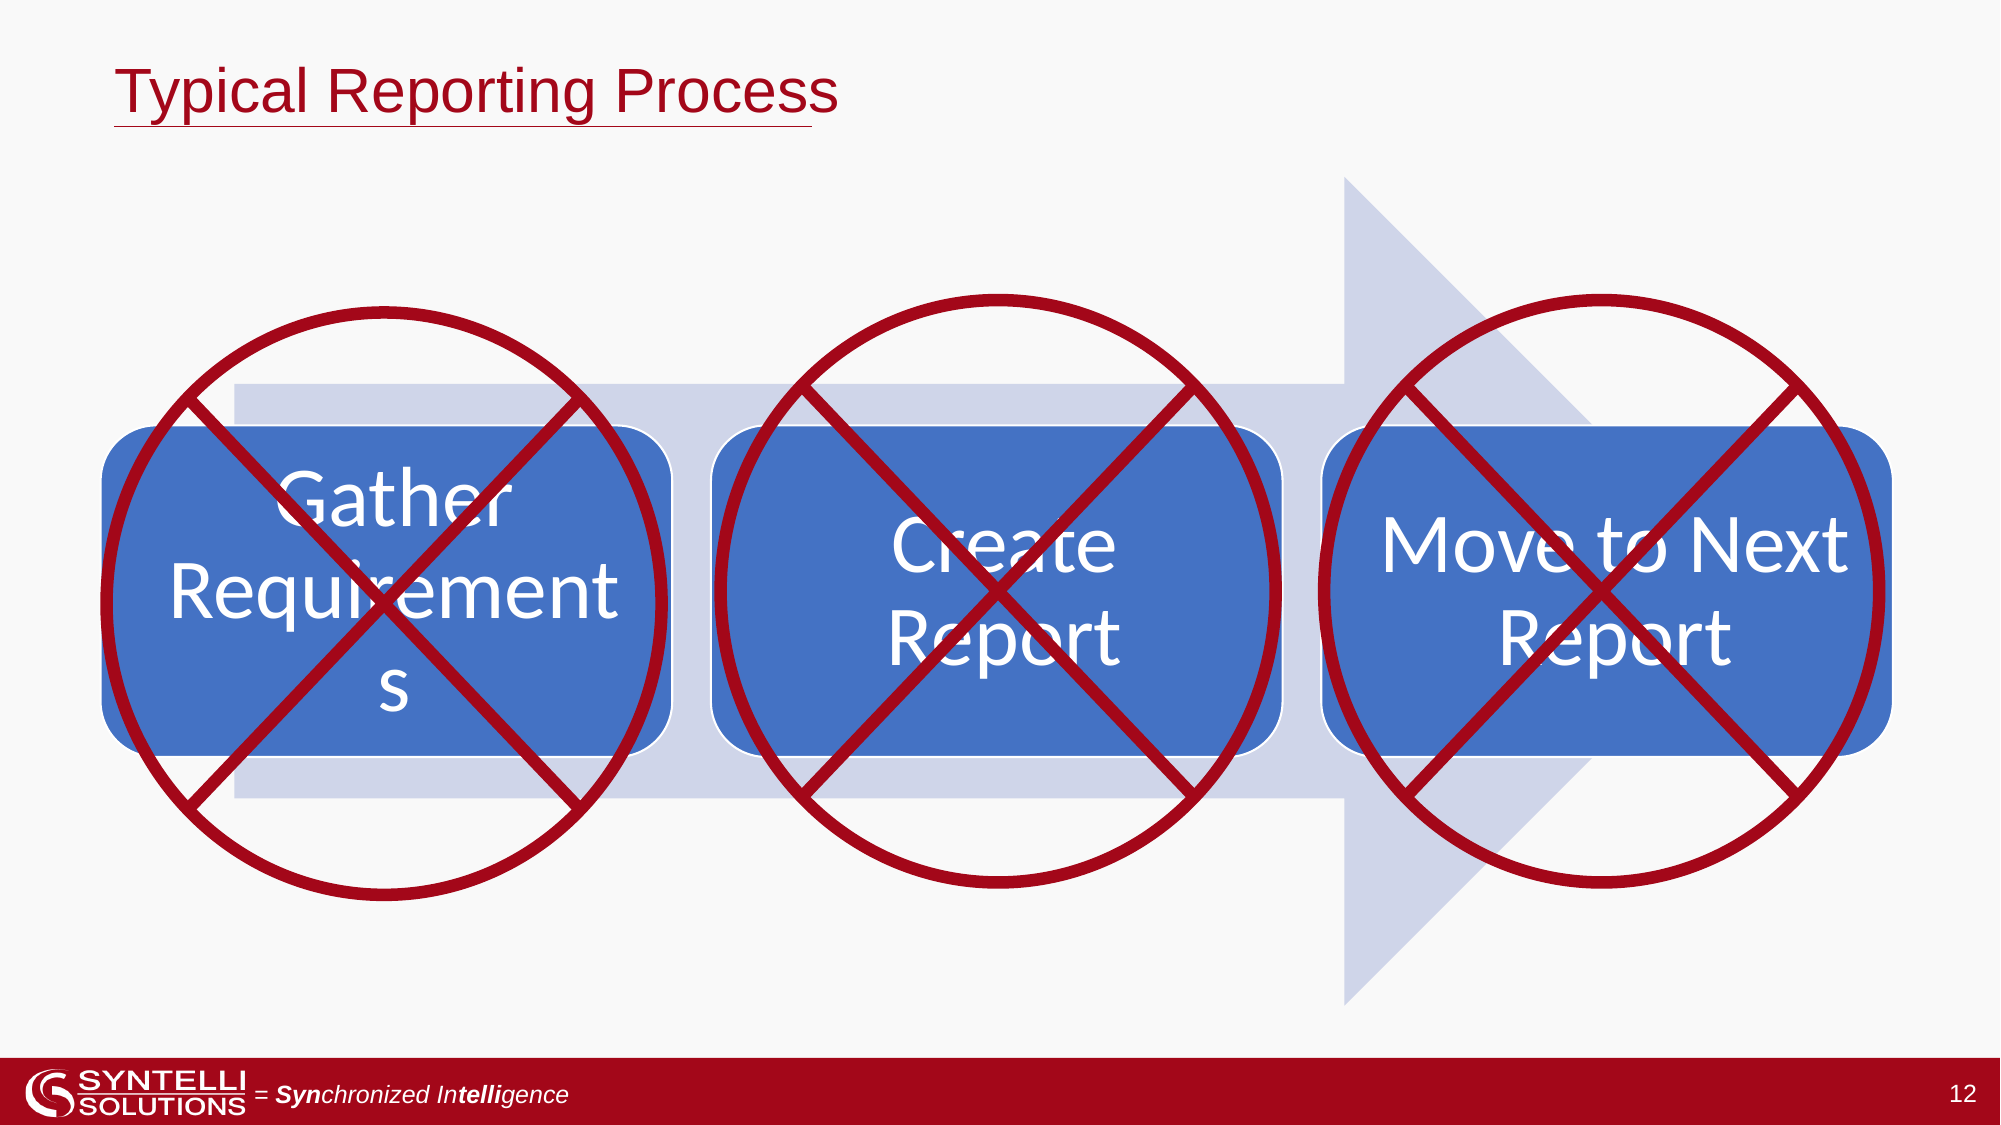

Typical Reporting Process
Gather Requirements
Create Report
Move to Next Report

12